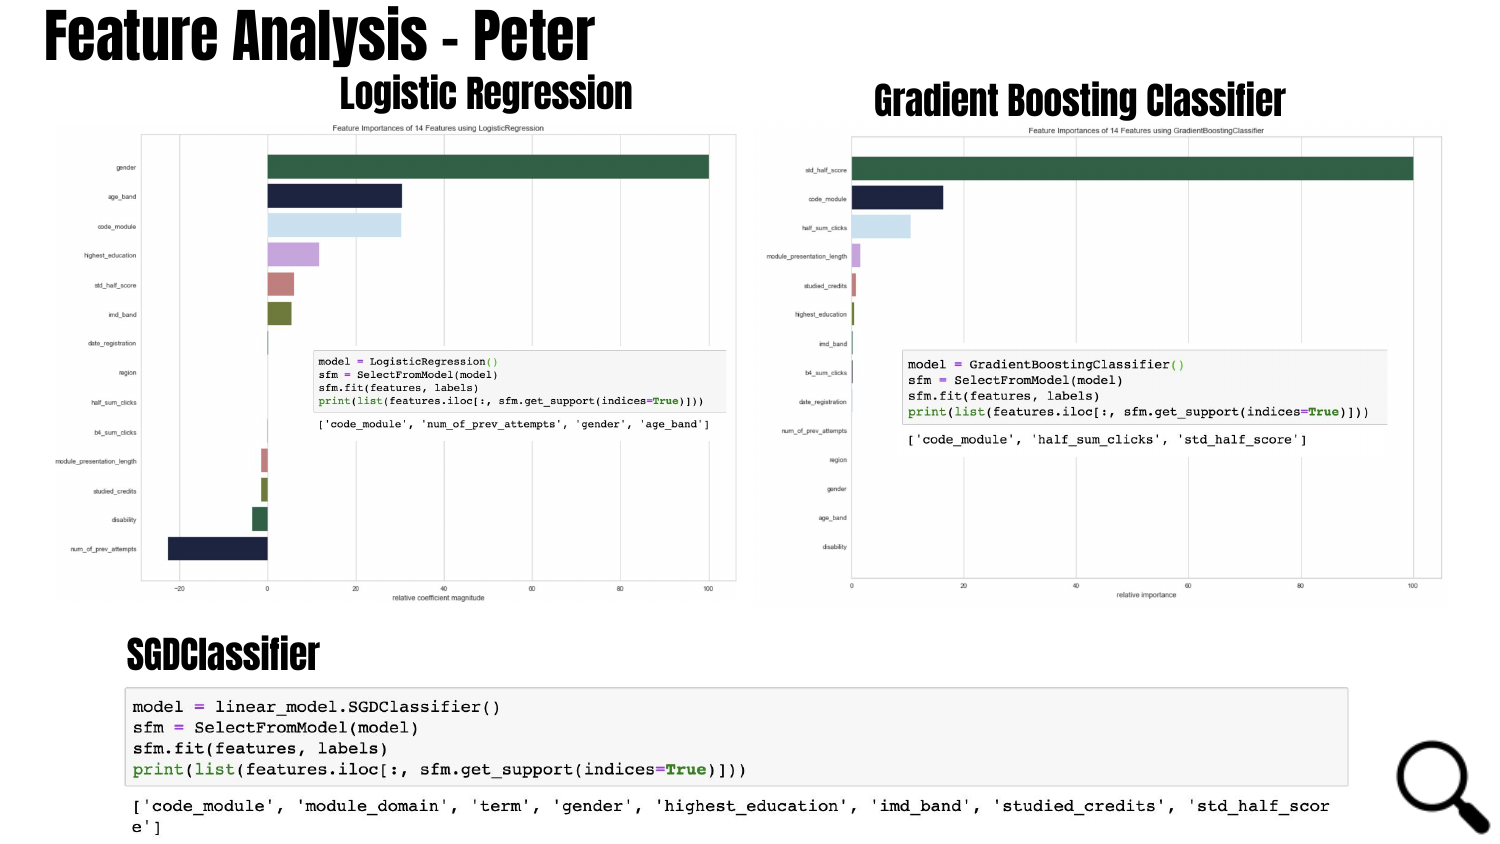

# Feature Analysis – Peter
Logistic Regression
Gradient Boosting Classifier

SGDClassifier